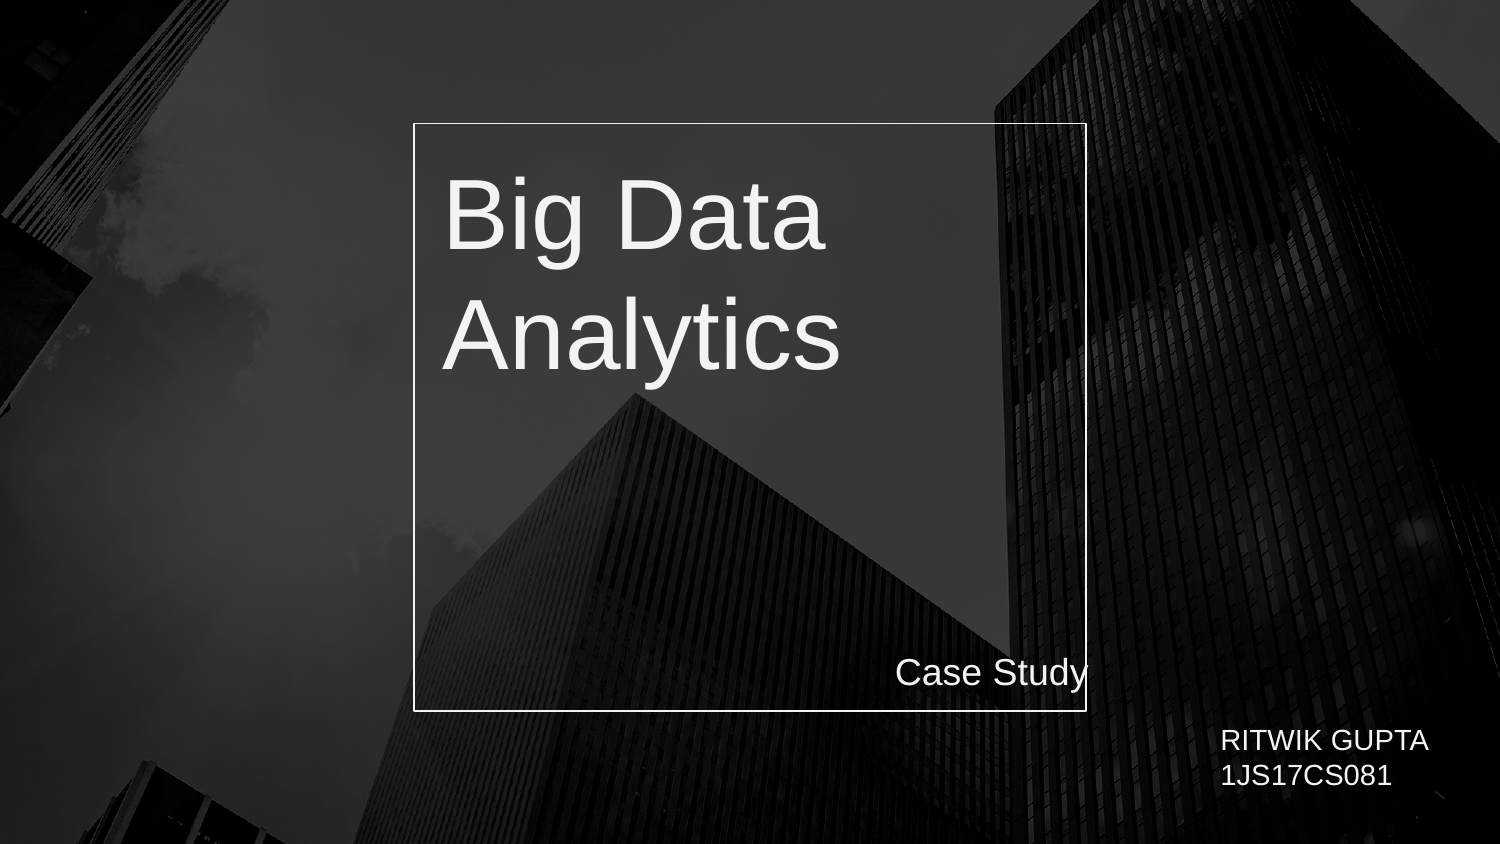

Big Data Analytics
# Case Study
RITWIK GUPTA
1JS17CS081